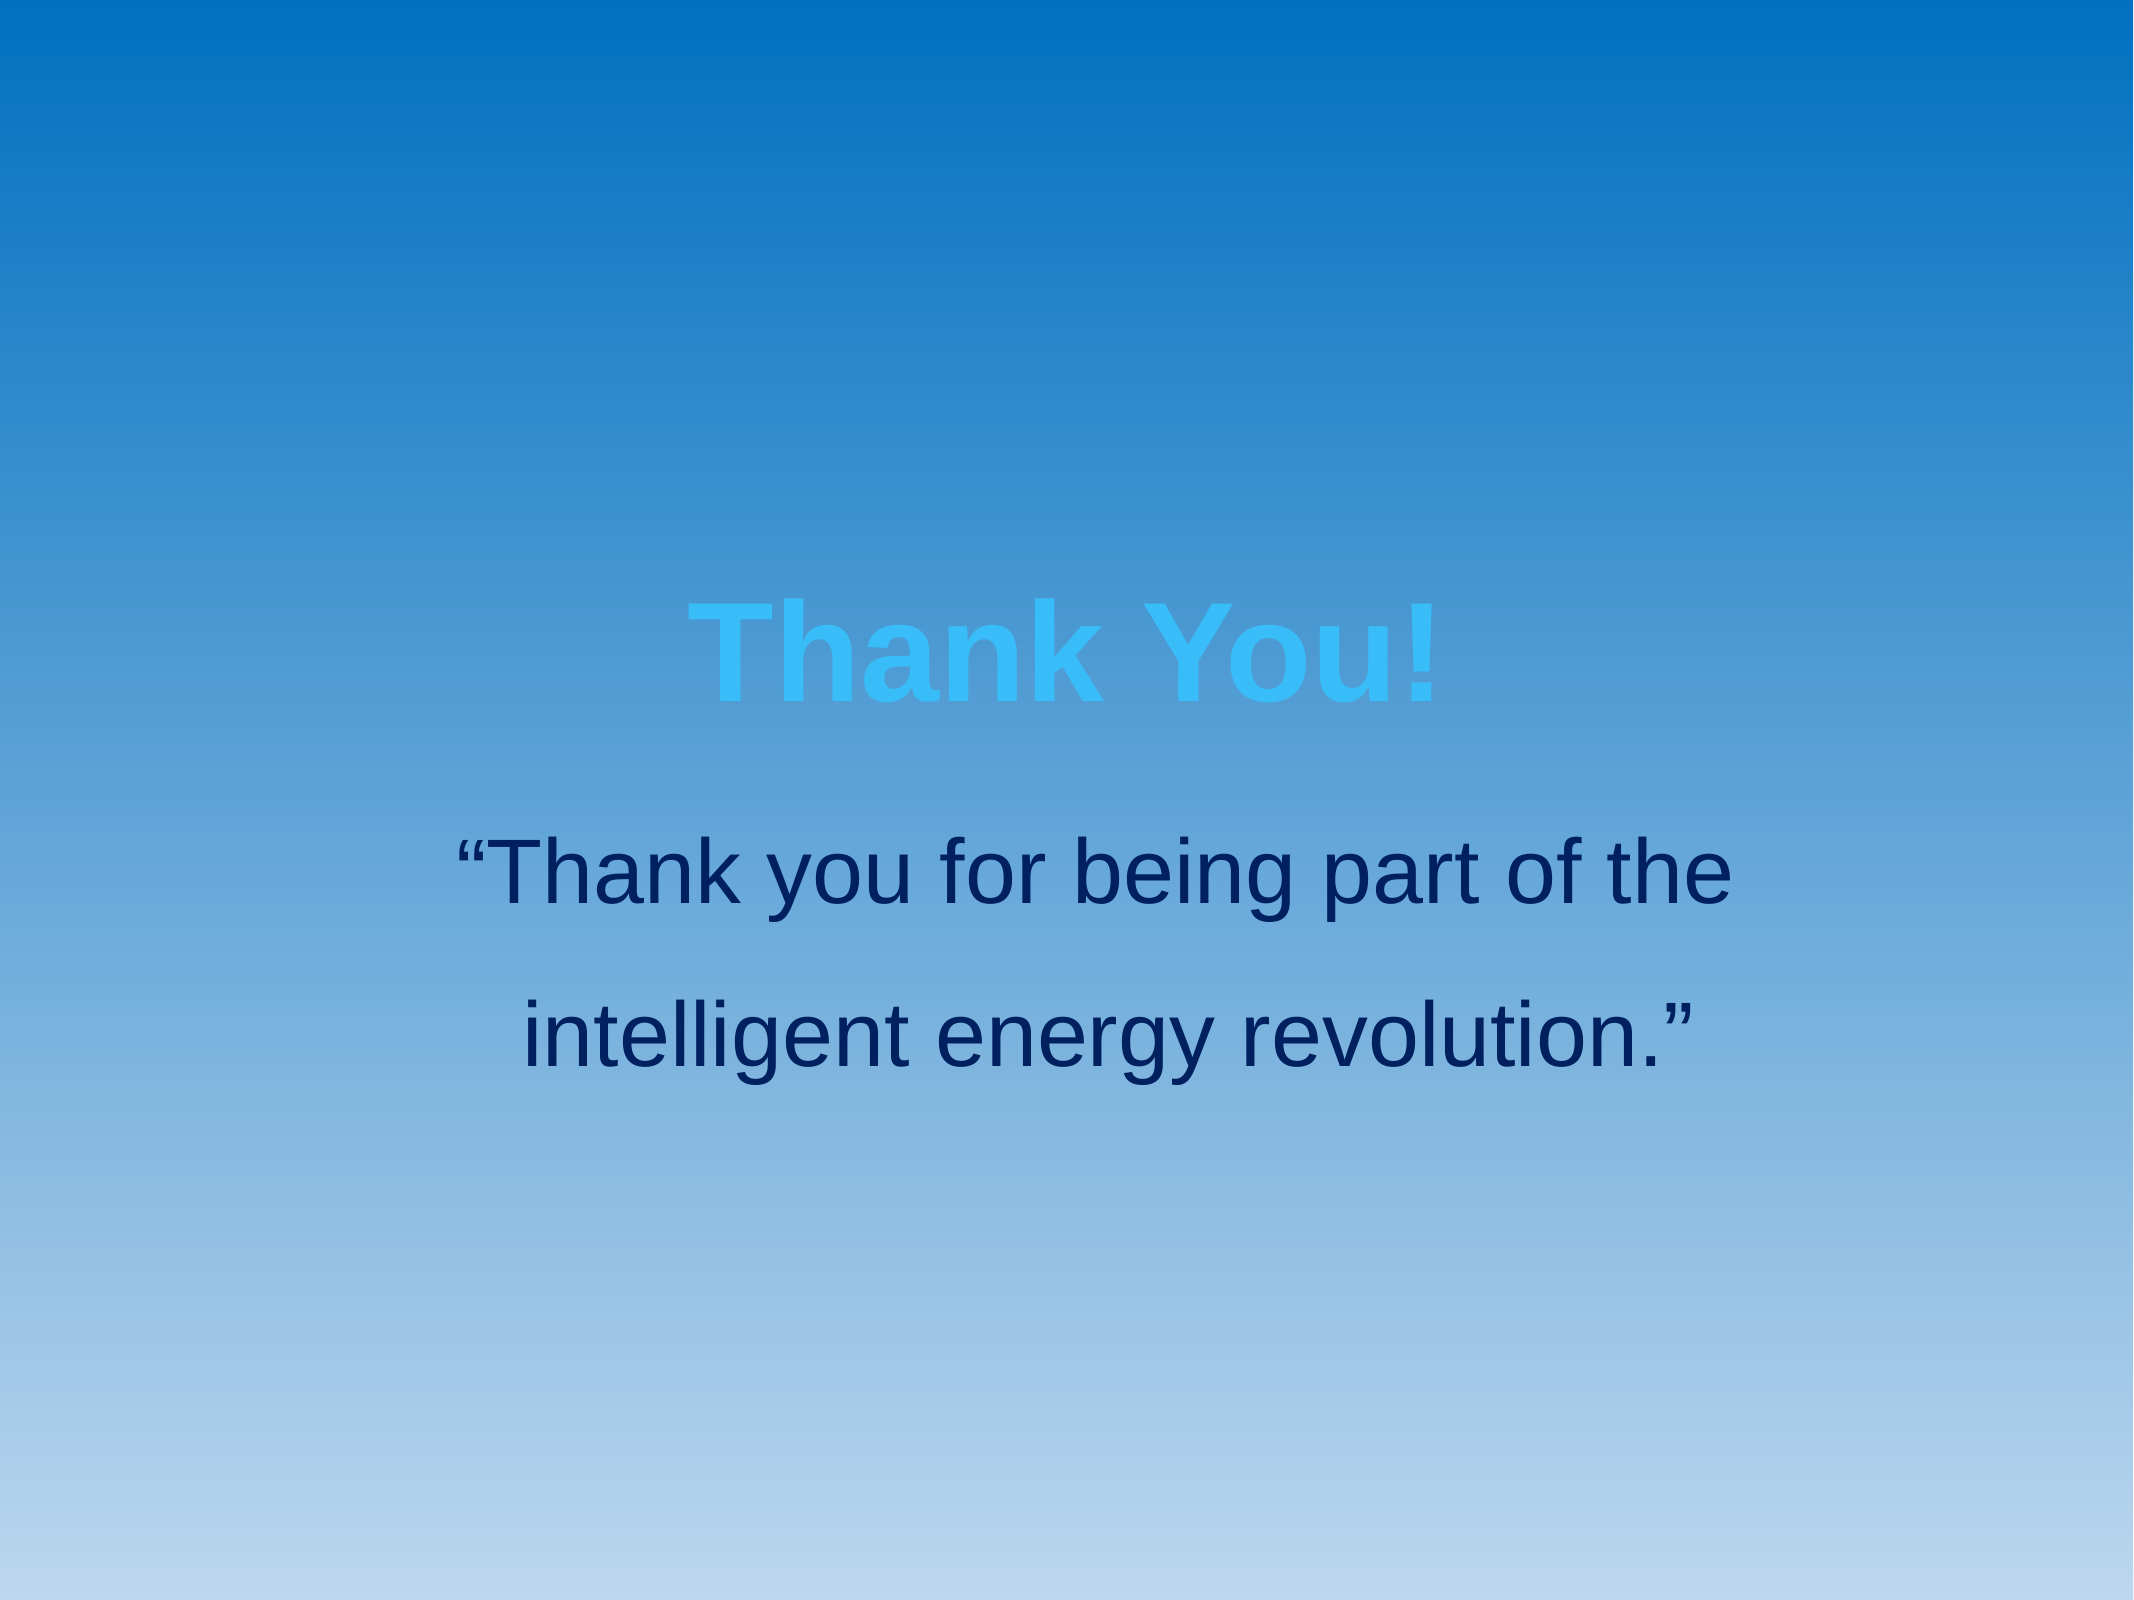

Thank You!
“Thank you for being part of the

 intelligent energy revolution.”